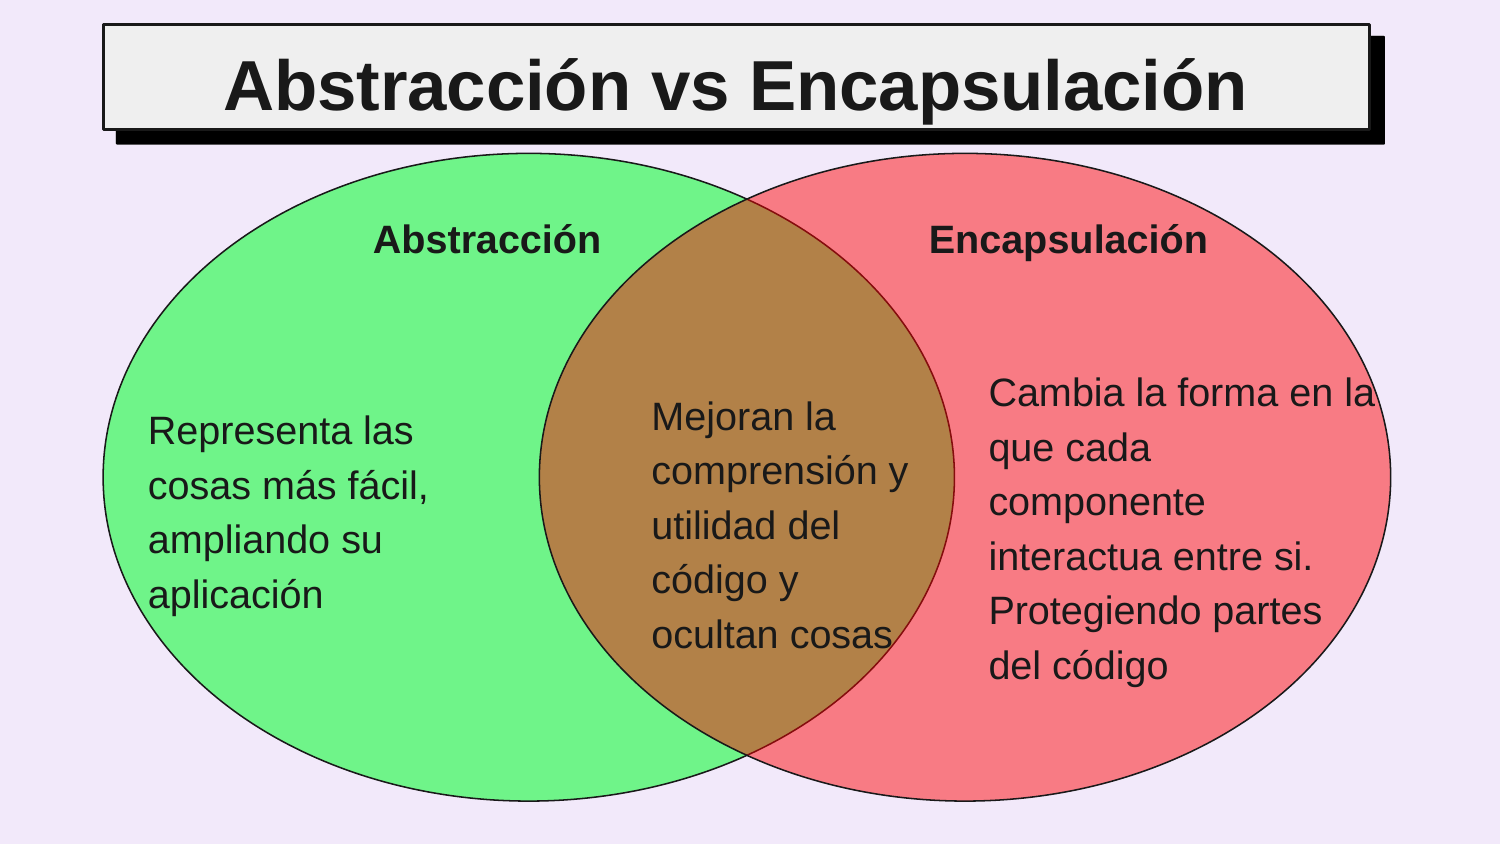

# Abstracción vs Encapsulación

Abstracción
Encapsulación
Cambia la forma en la que cada componente interactua entre si. Protegiendo partes del código
Mejoran la comprensión y utilidad del código y ocultan cosas
Representa las cosas más fácil, ampliando su aplicación